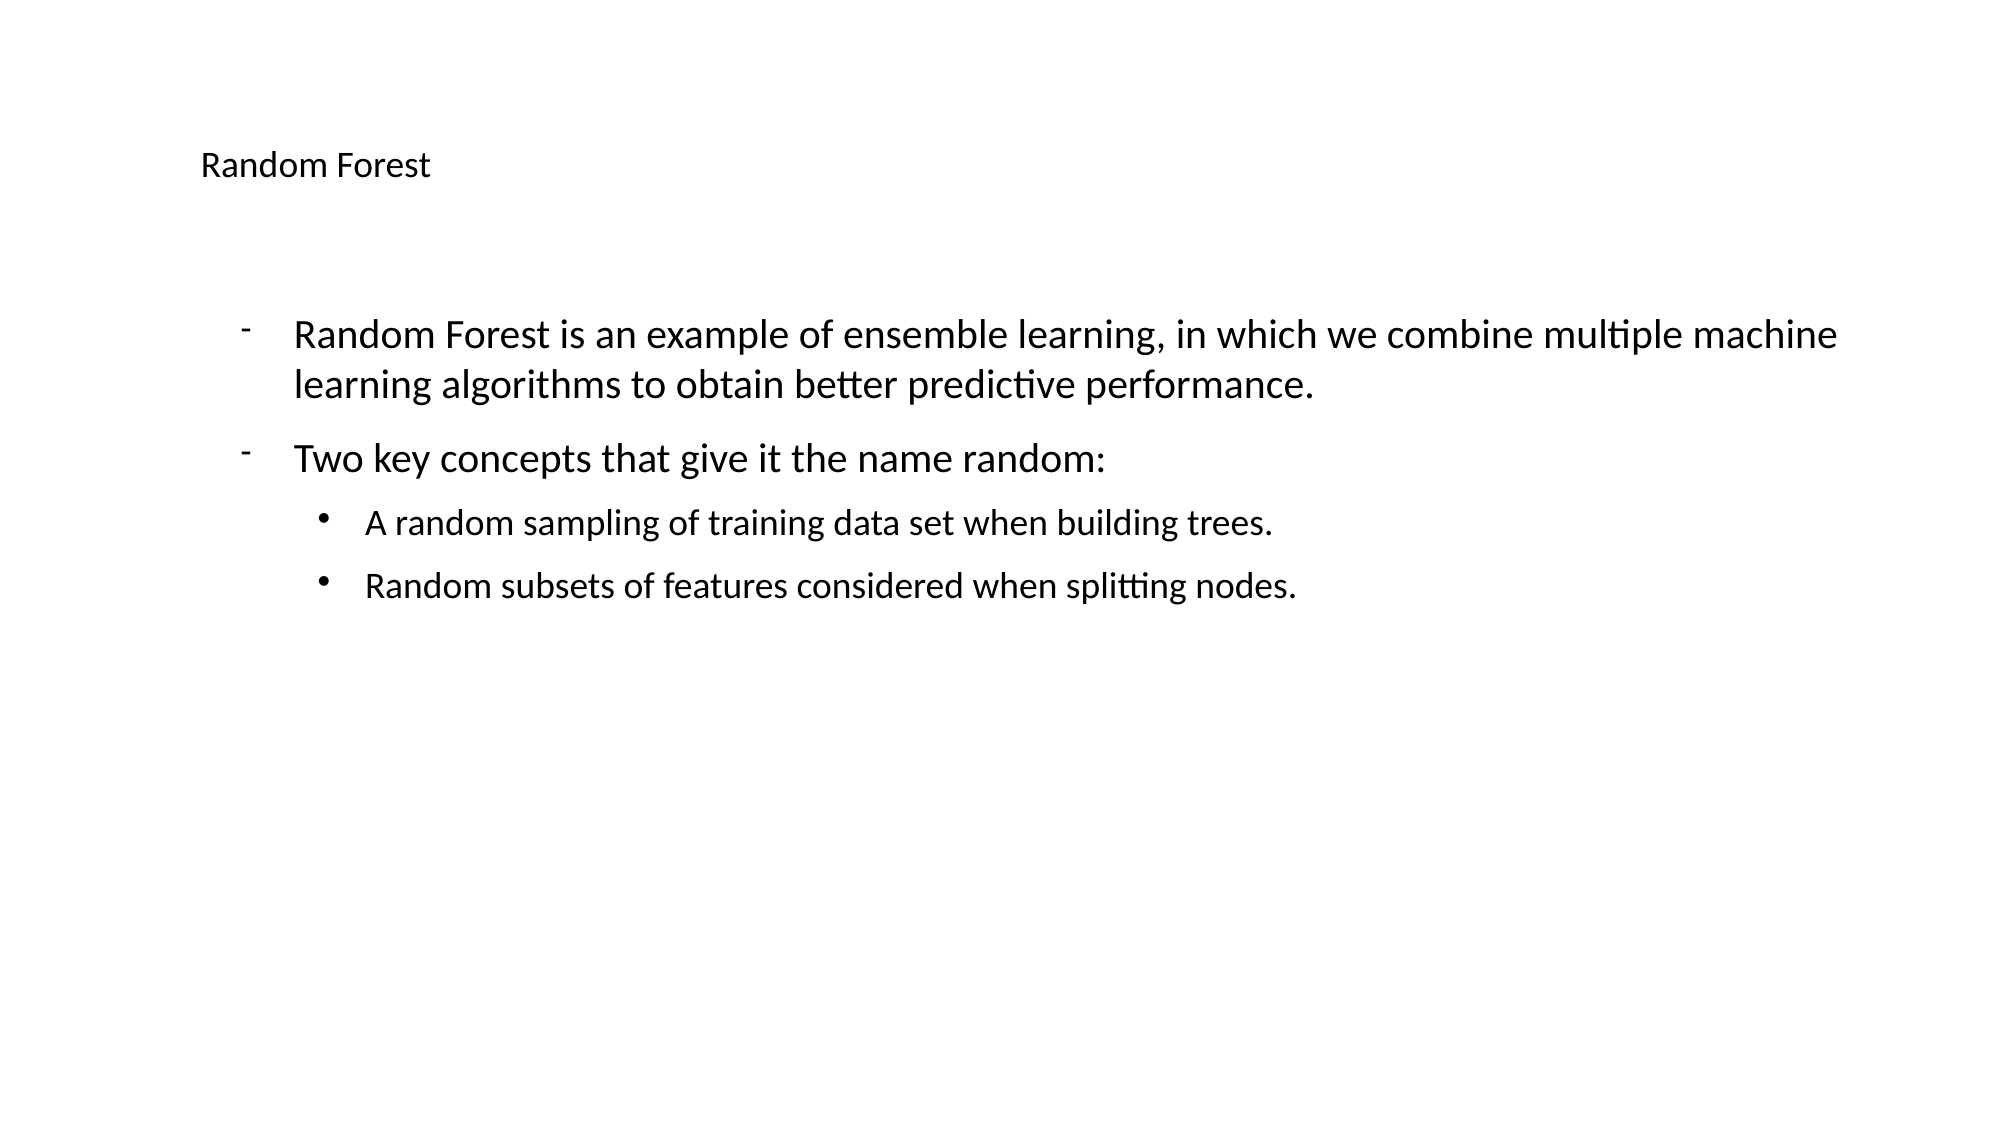

Random Forest
Random Forest is an example of ensemble learning, in which we combine multiple machine learning algorithms to obtain better predictive performance.
Two key concepts that give it the name random:
A random sampling of training data set when building trees.
Random subsets of features considered when splitting nodes.